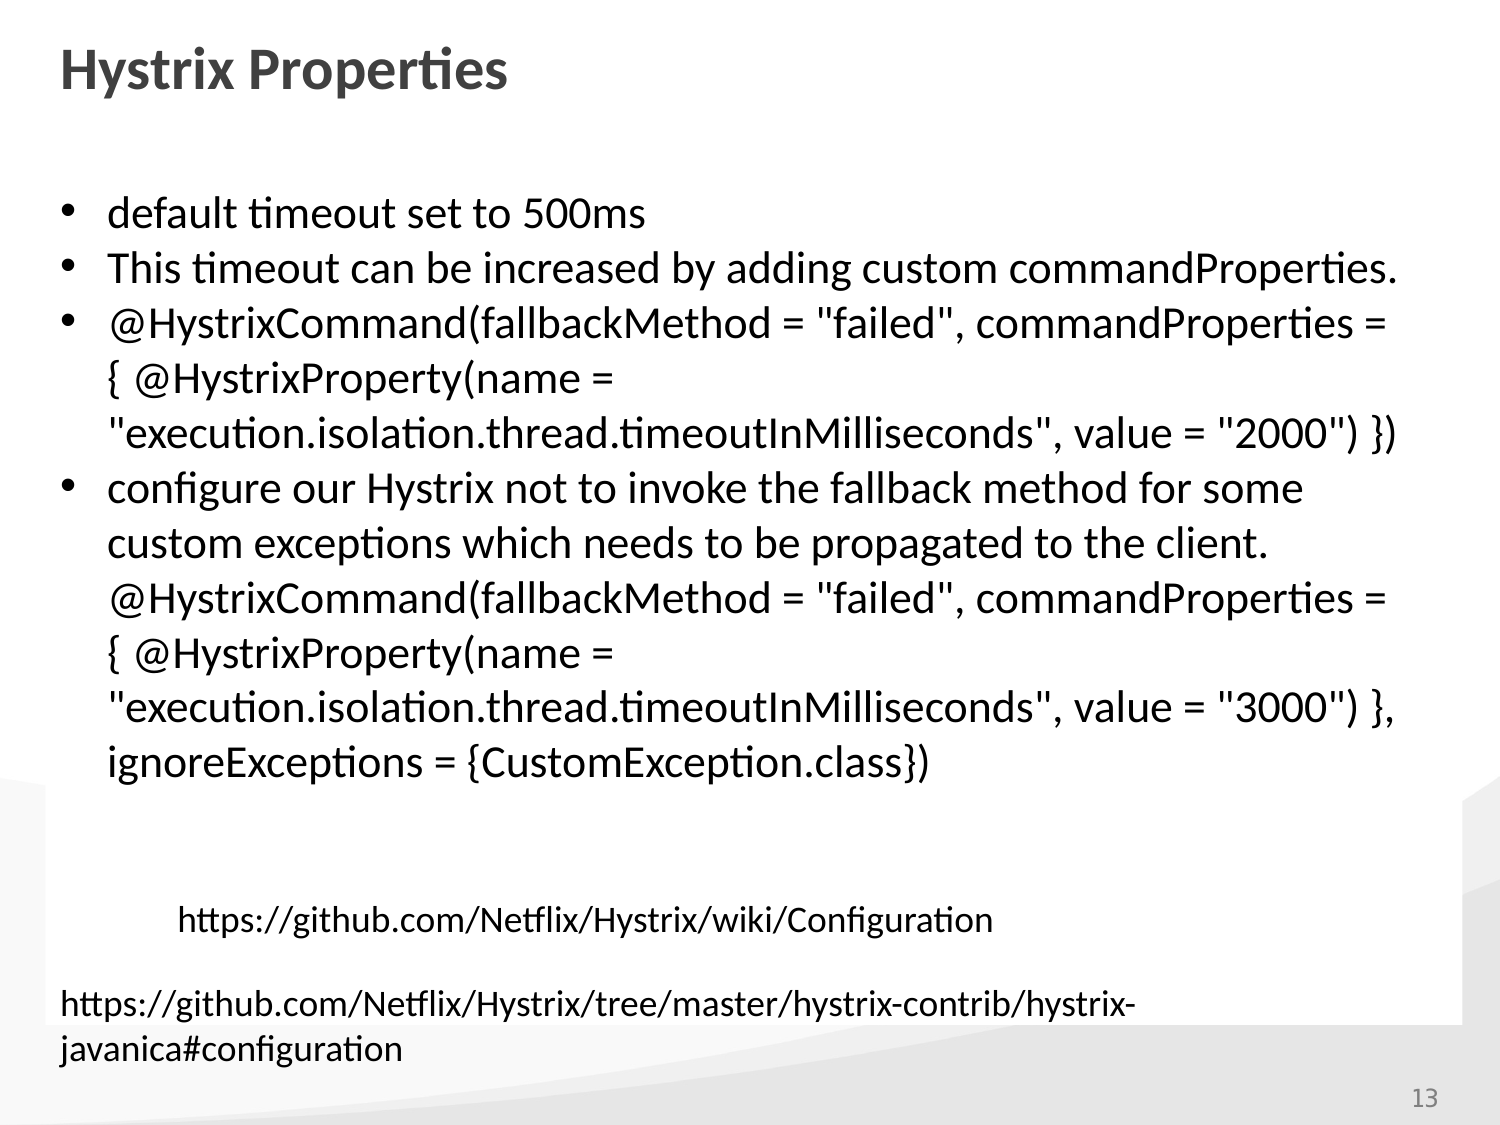

# Hystrix Properties
default timeout set to 500ms
This timeout can be increased by adding custom commandProperties.
@HystrixCommand(fallbackMethod = "failed", commandProperties = { @HystrixProperty(name = "execution.isolation.thread.timeoutInMilliseconds", value = "2000") })
configure our Hystrix not to invoke the fallback method for some custom exceptions which needs to be propagated to the client.
@HystrixCommand(fallbackMethod = "failed", commandProperties = { @HystrixProperty(name = "execution.isolation.thread.timeoutInMilliseconds", value = "3000") }, ignoreExceptions = {CustomException.class})
https://github.com/Netflix/Hystrix/wiki/Configuration
https://github.com/Netflix/Hystrix/tree/master/hystrix-contrib/hystrix-javanica#configuration